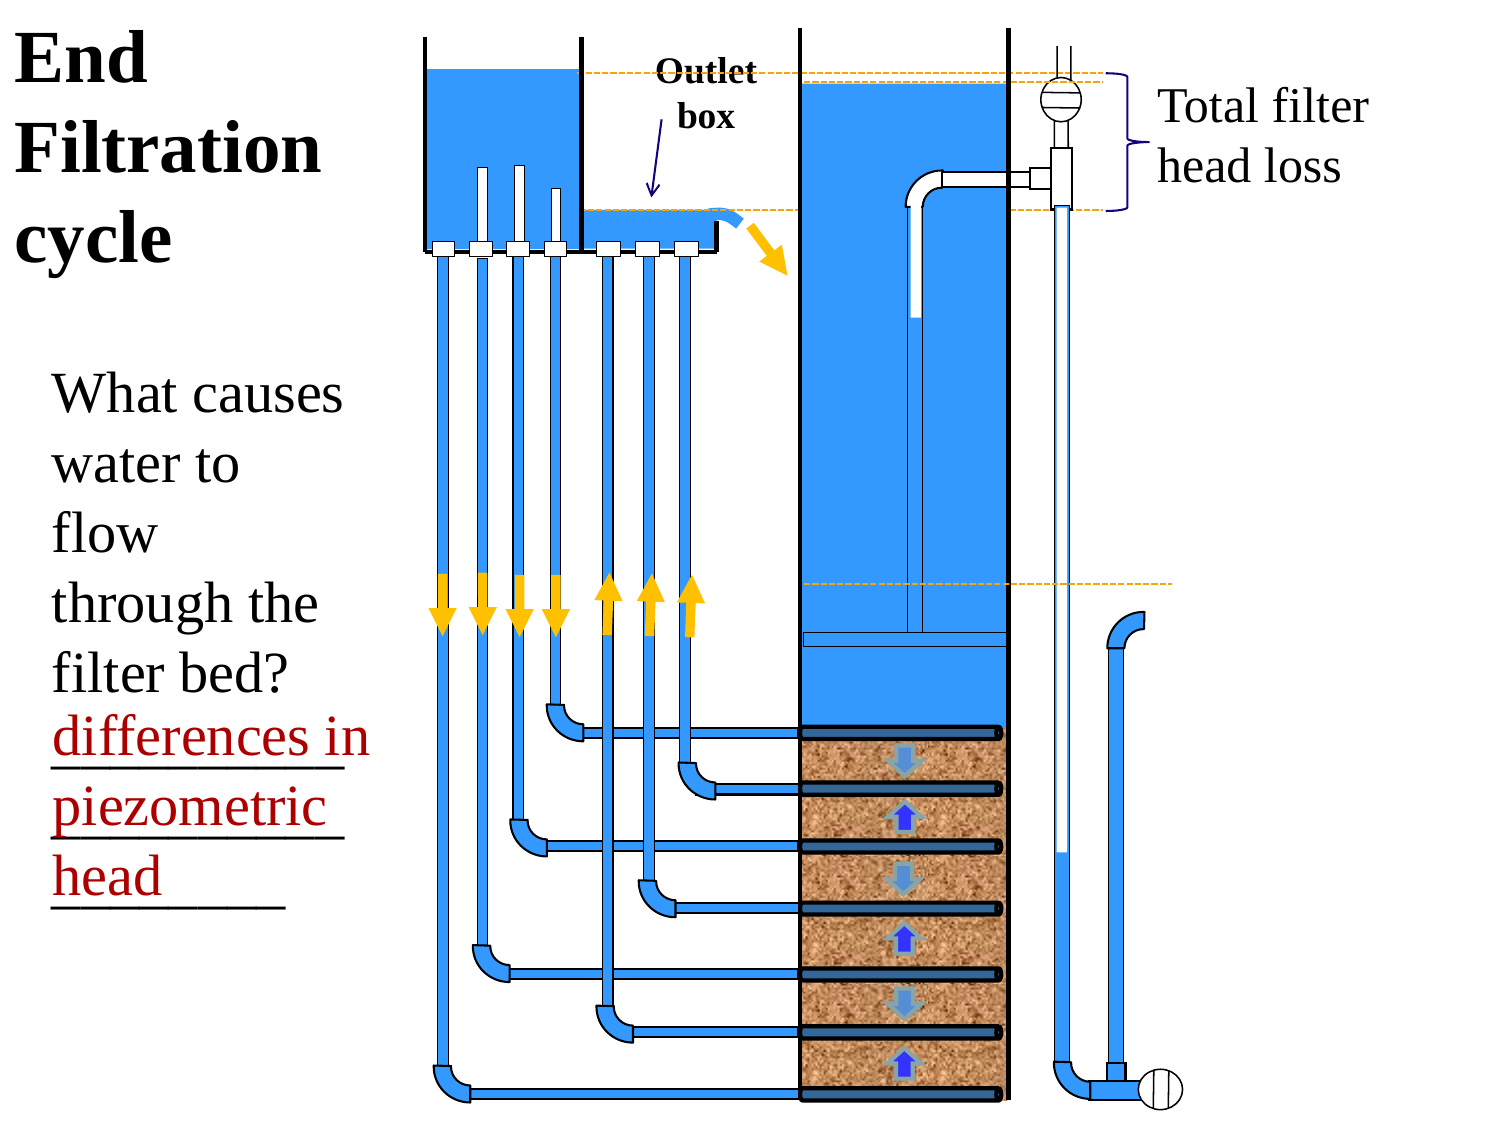

End Filtration cycle
Outlet box

Total filter head loss

What causes water to flow through the filter bed?
____________________________

differences in piezometric head